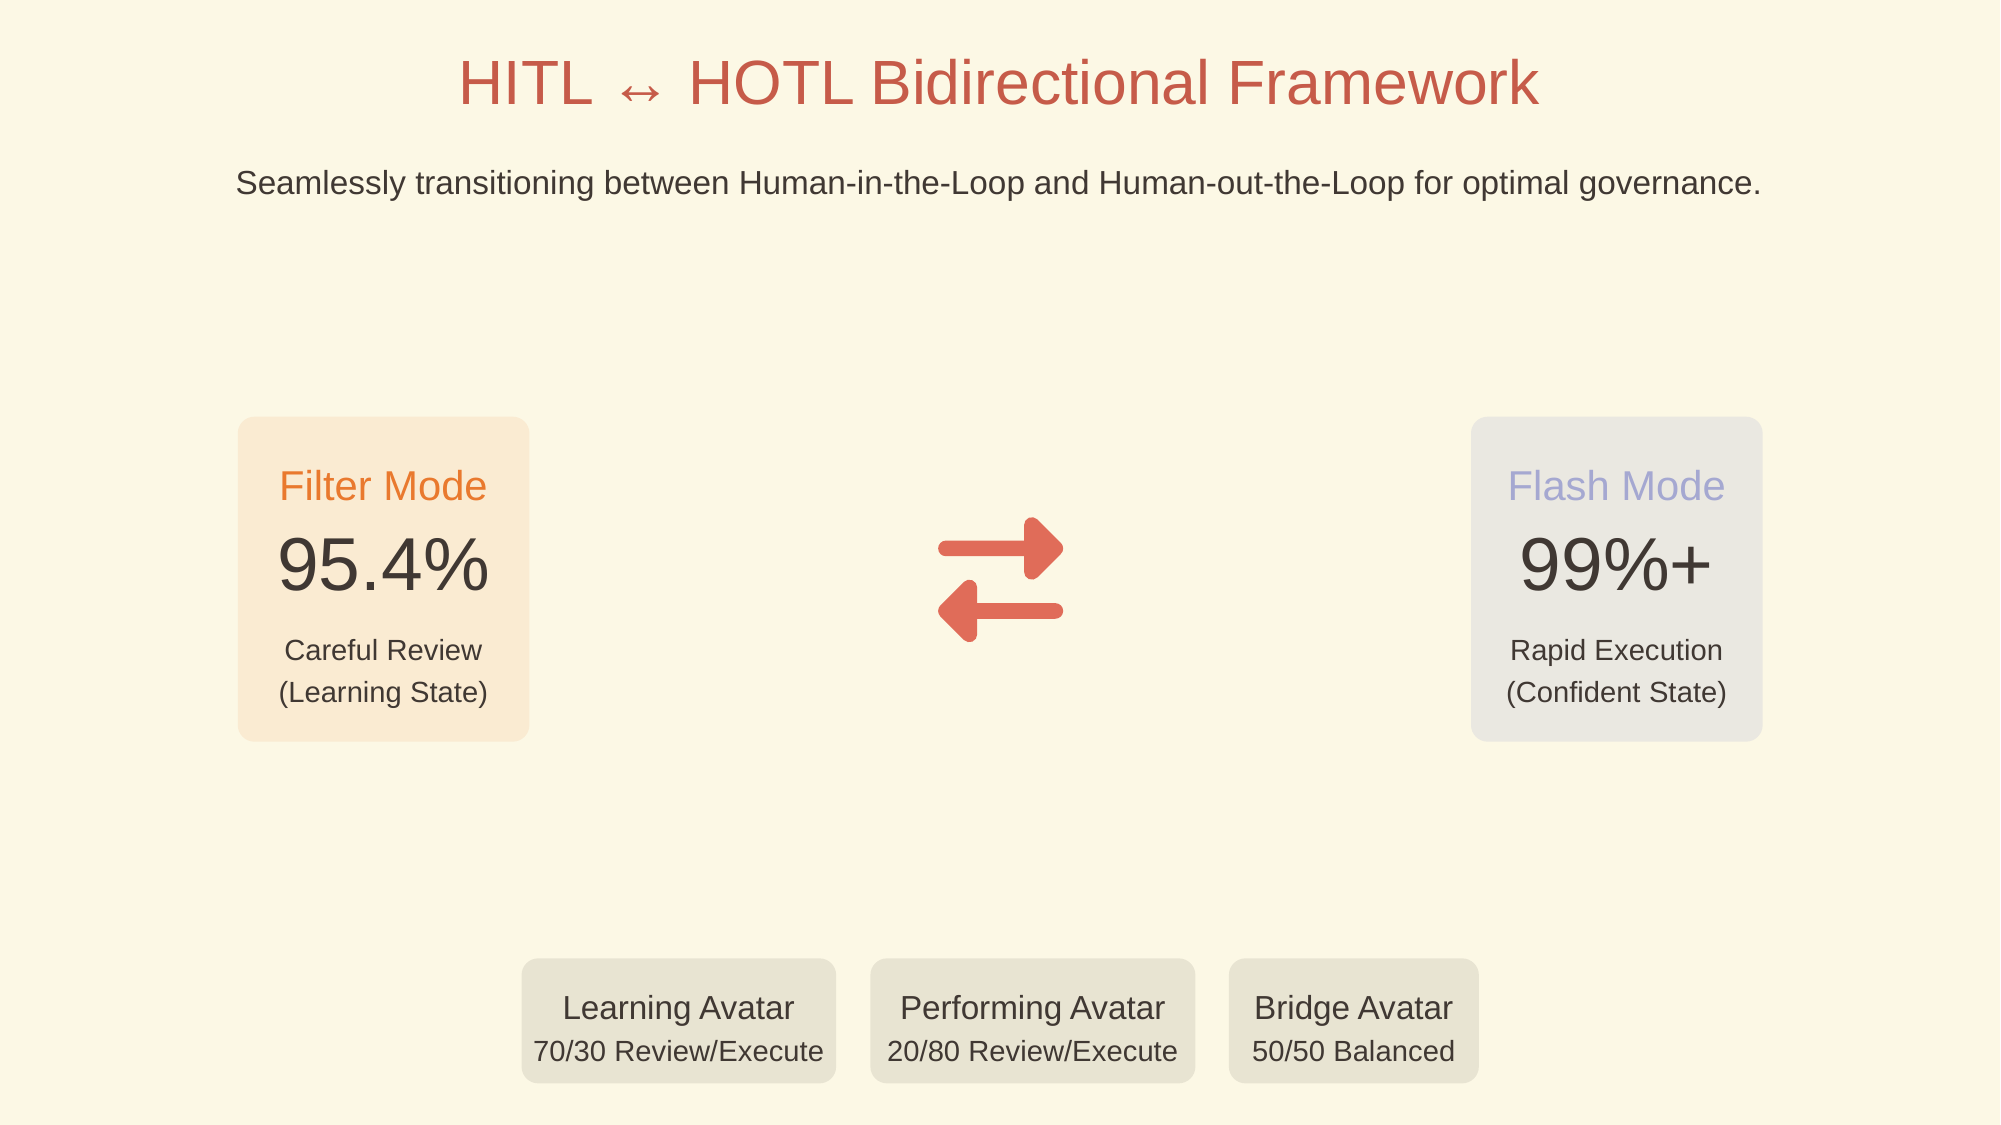

HITL ↔ HOTL Bidirectional Framework
Seamlessly transitioning between Human-in-the-Loop and Human-out-the-Loop for optimal governance.

Filter Mode
Flash Mode

95.4%
99%+
Careful Review
(Learning State)
Rapid Execution
(Confident State)

Learning Avatar
Performing Avatar
Bridge Avatar
70/30 Review/Execute
20/80 Review/Execute
50/50 Balanced